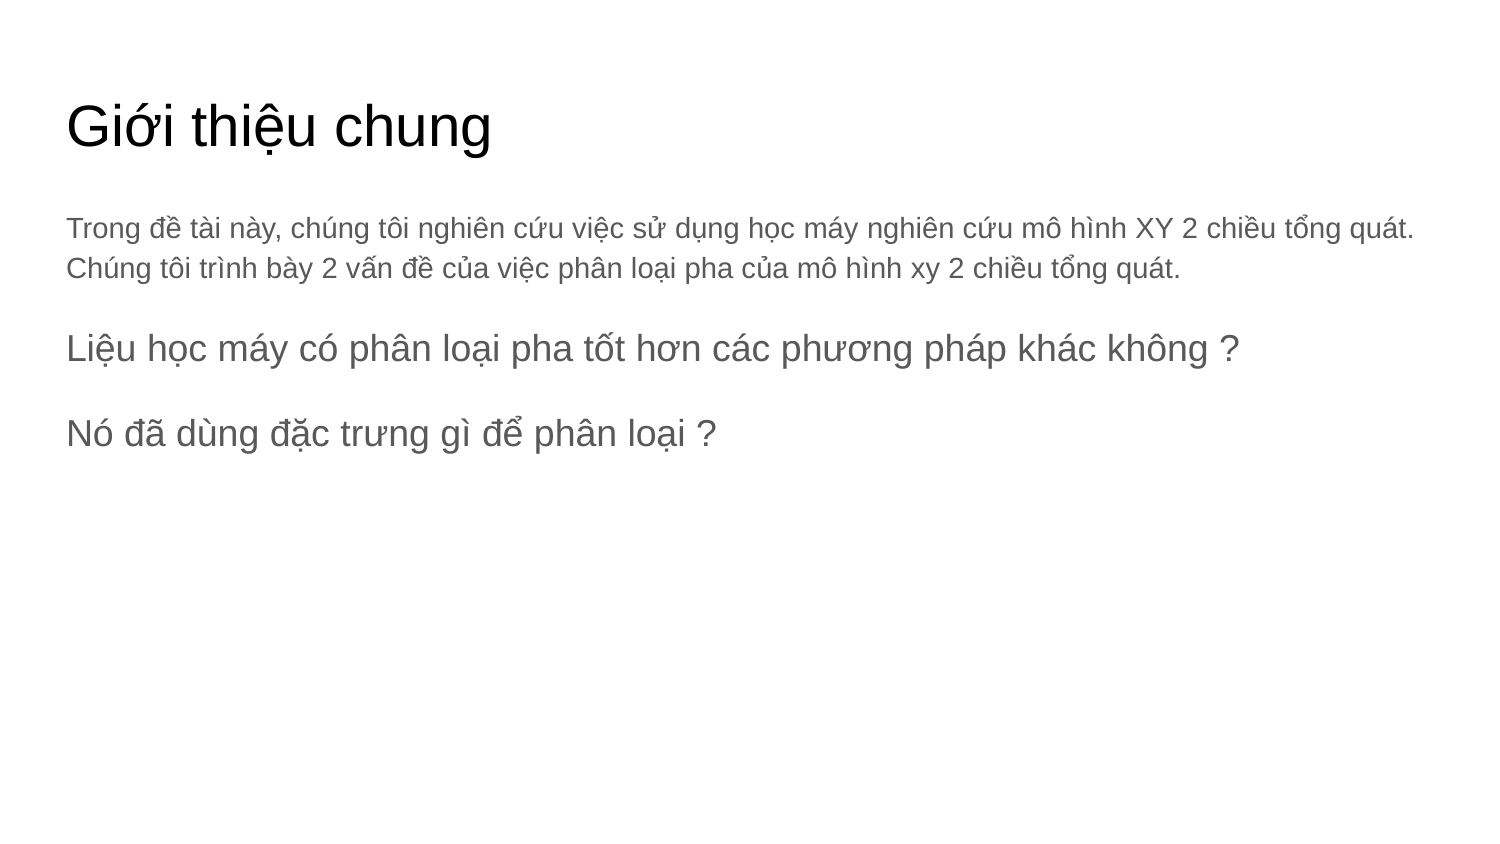

# Giới thiệu chung
Trong đề tài này, chúng tôi nghiên cứu việc sử dụng học máy nghiên cứu mô hình XY 2 chiều tổng quát. Chúng tôi trình bày 2 vấn đề của việc phân loại pha của mô hình xy 2 chiều tổng quát.
Liệu học máy có phân loại pha tốt hơn các phương pháp khác không ?
Nó đã dùng đặc trưng gì để phân loại ?